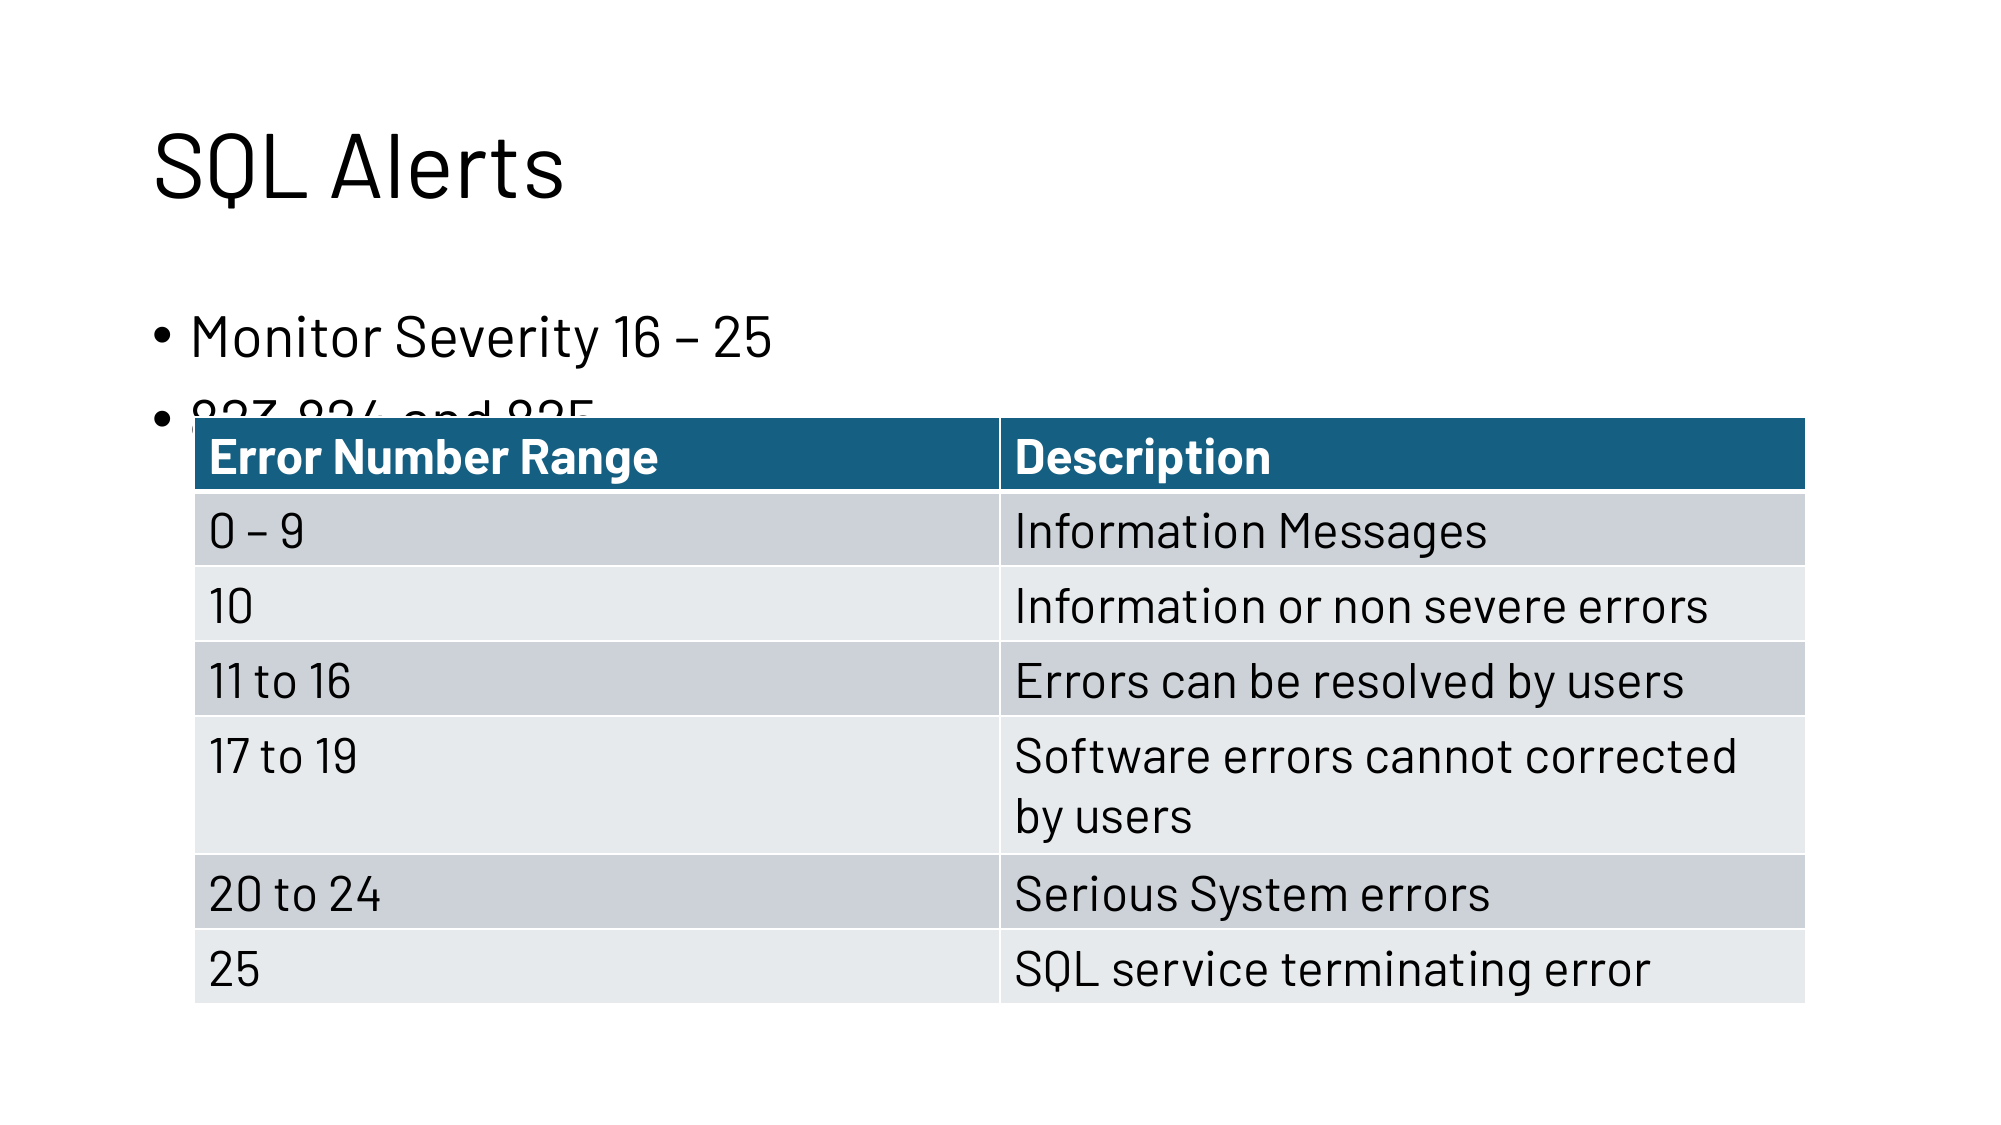

# SQL Alerts
Monitor Severity 16 – 25
823,824 and 825
| Error Number Range | Description |
| --- | --- |
| 0 – 9 | Information Messages |
| 10 | Information or non severe errors |
| 11 to 16 | Errors can be resolved by users |
| 17 to 19 | Software errors cannot corrected by users |
| 20 to 24 | Serious System errors |
| 25 | SQL service terminating error |